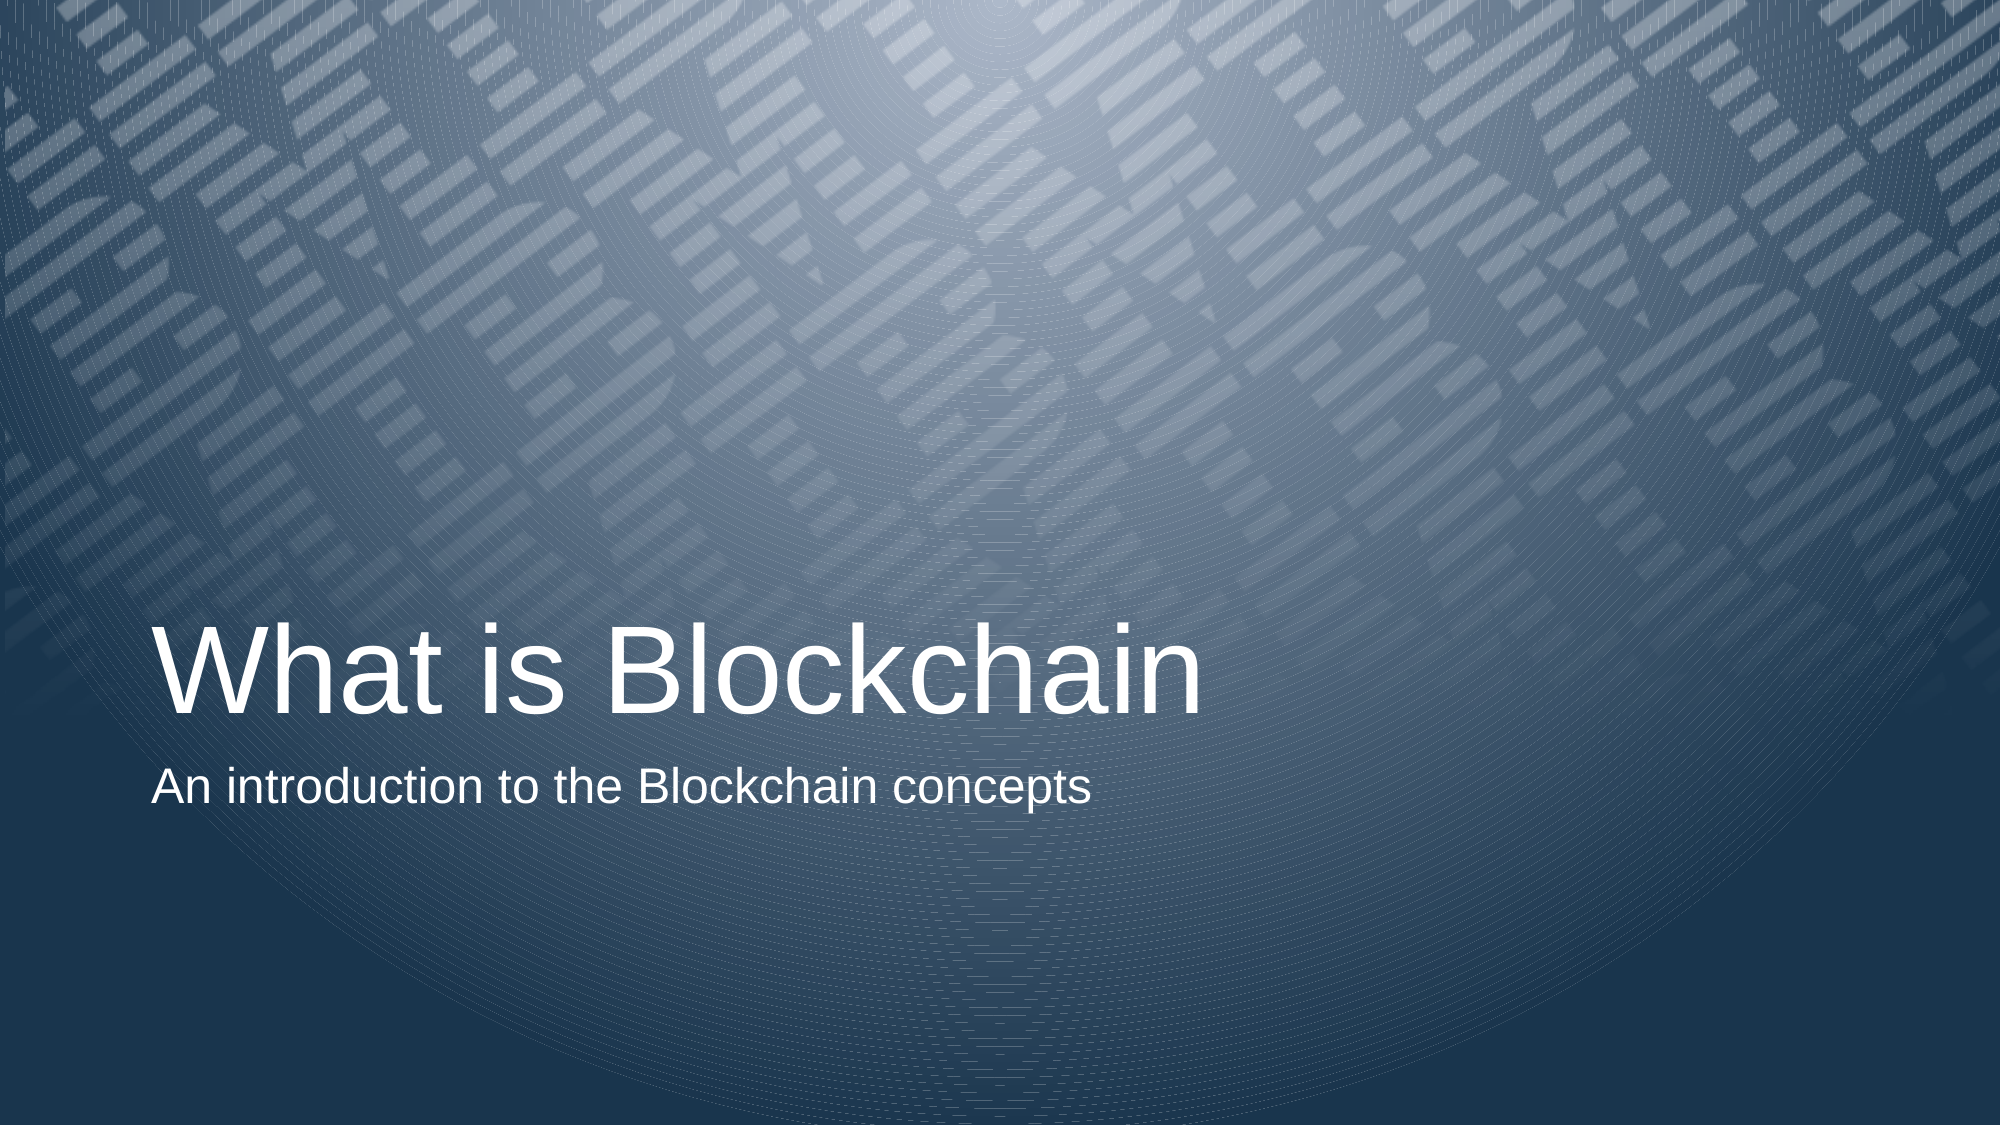

# What is Blockchain
An introduction to the Blockchain concepts